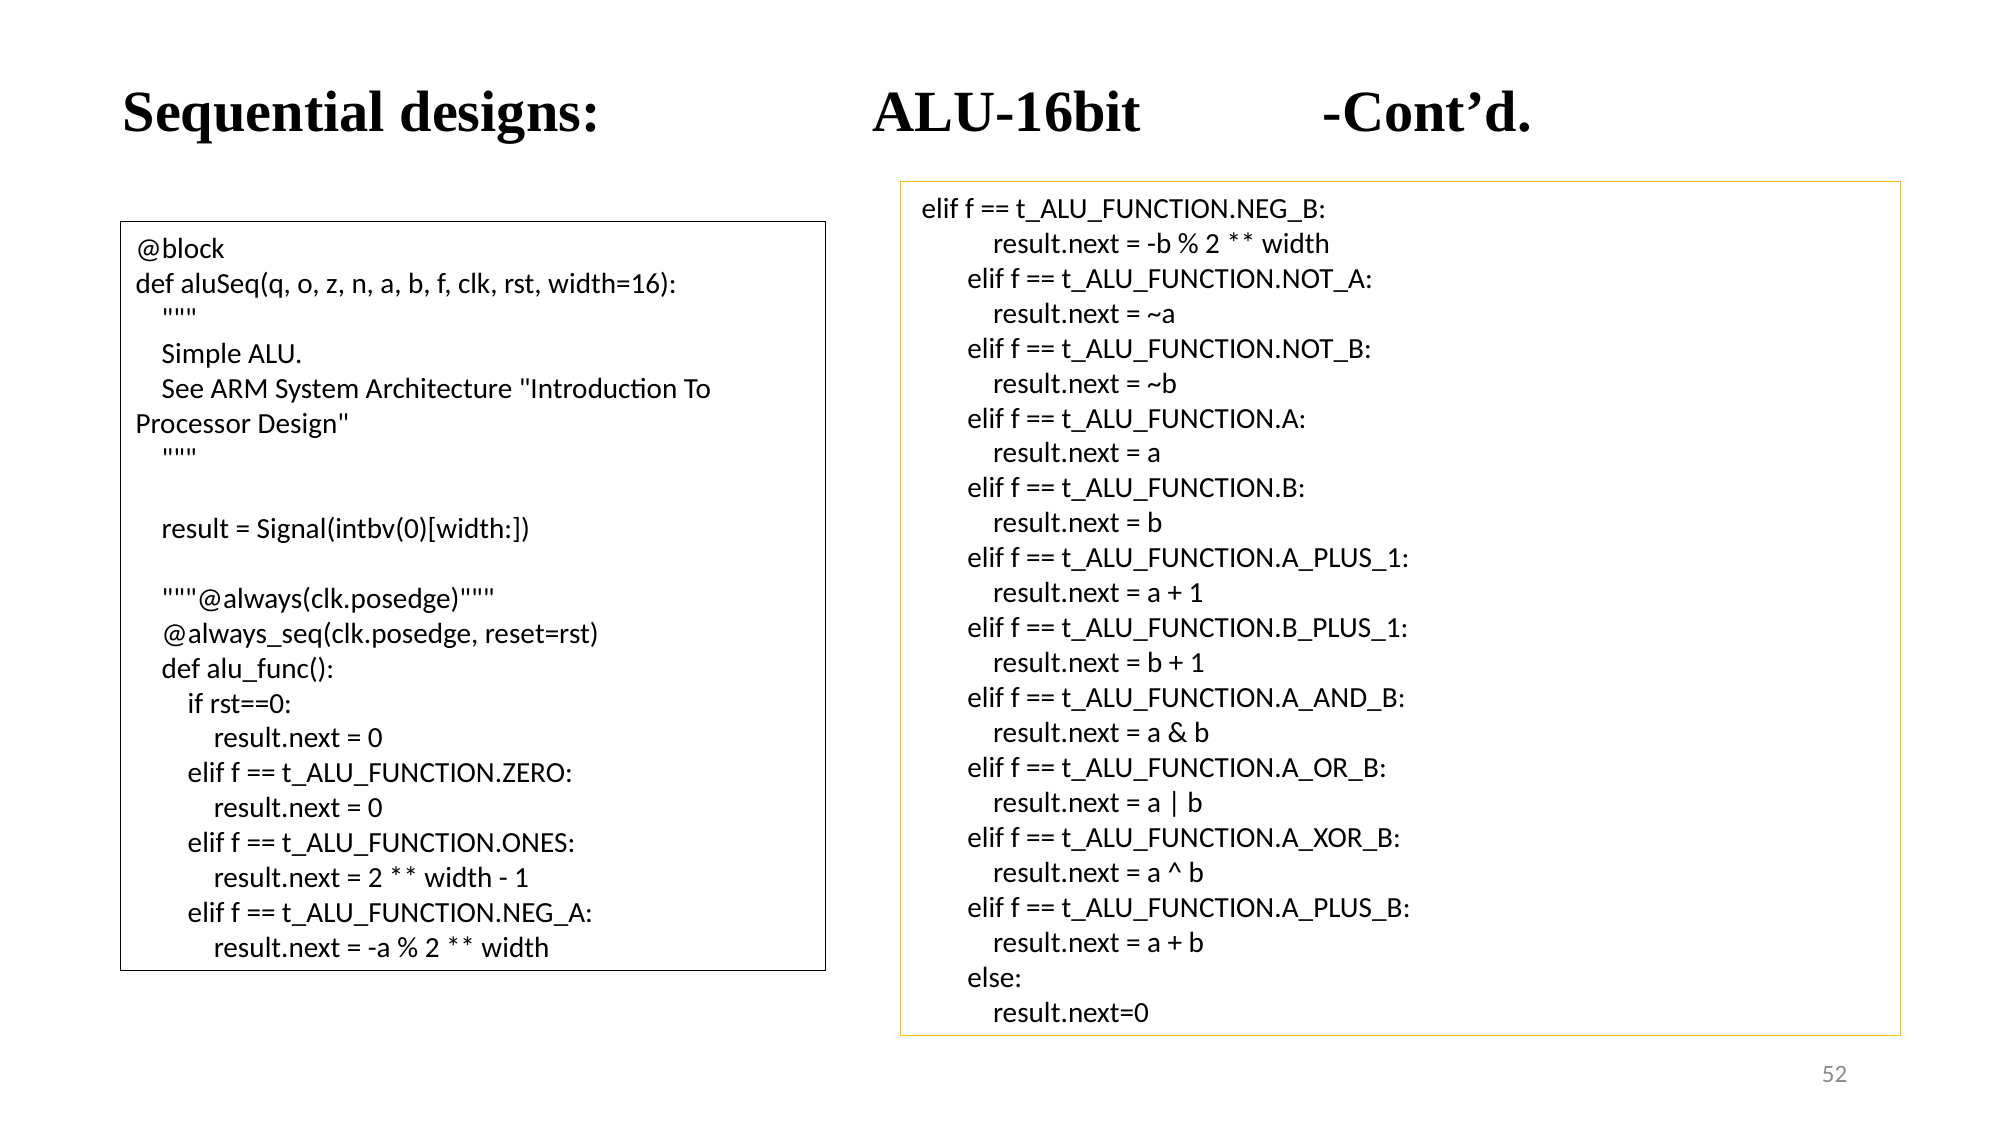

Sequential designs: 		ALU-16bit		-Cont’d.
 elif f == t_ALU_FUNCTION.NEG_B:
            result.next = -b % 2 ** width
        elif f == t_ALU_FUNCTION.NOT_A:
            result.next = ~a
        elif f == t_ALU_FUNCTION.NOT_B:
            result.next = ~b
        elif f == t_ALU_FUNCTION.A:
            result.next = a
        elif f == t_ALU_FUNCTION.B:
            result.next = b
        elif f == t_ALU_FUNCTION.A_PLUS_1:
            result.next = a + 1
        elif f == t_ALU_FUNCTION.B_PLUS_1:
            result.next = b + 1
        elif f == t_ALU_FUNCTION.A_AND_B:
            result.next = a & b
        elif f == t_ALU_FUNCTION.A_OR_B:
            result.next = a | b
        elif f == t_ALU_FUNCTION.A_XOR_B:
            result.next = a ^ b
        elif f == t_ALU_FUNCTION.A_PLUS_B:
            result.next = a + b
        else:
            result.next=0
@block
def aluSeq(q, o, z, n, a, b, f, clk, rst, width=16):
    """
    Simple ALU.
    See ARM System Architecture "Introduction To Processor Design"
    """

    result = Signal(intbv(0)[width:])

    """@always(clk.posedge)"""
    @always_seq(clk.posedge, reset=rst)
    def alu_func():
        if rst==0:
            result.next = 0
        elif f == t_ALU_FUNCTION.ZERO:
            result.next = 0
        elif f == t_ALU_FUNCTION.ONES:
            result.next = 2 ** width - 1
        elif f == t_ALU_FUNCTION.NEG_A:
            result.next = -a % 2 ** width
52